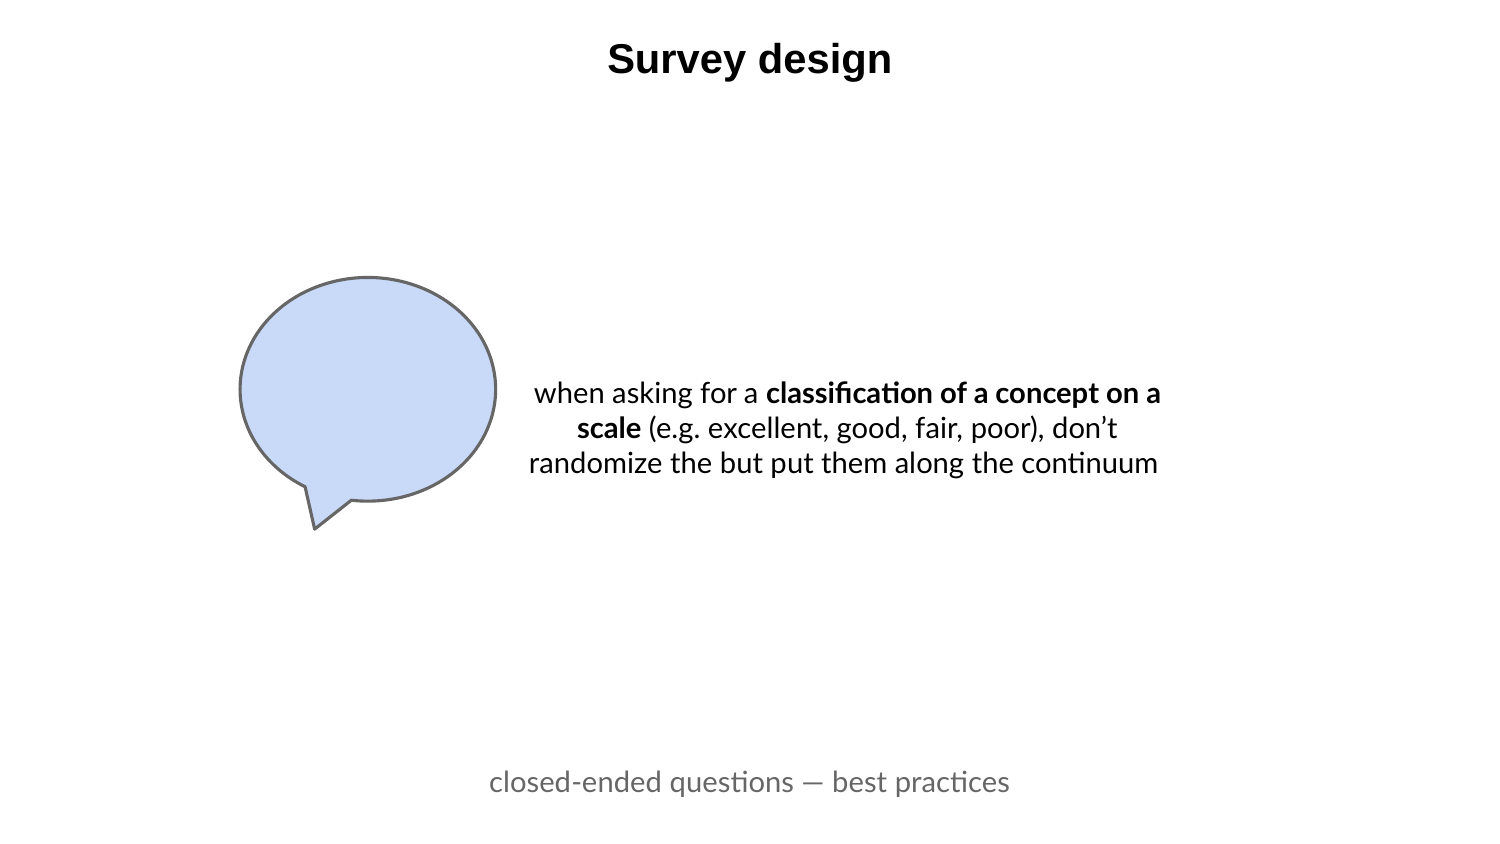

# Survey design

when asking for a classification of a concept on a scale (e.g. excellent, good, fair, poor), don’t randomize the but put them along the continuum
closed-ended questions — best practices